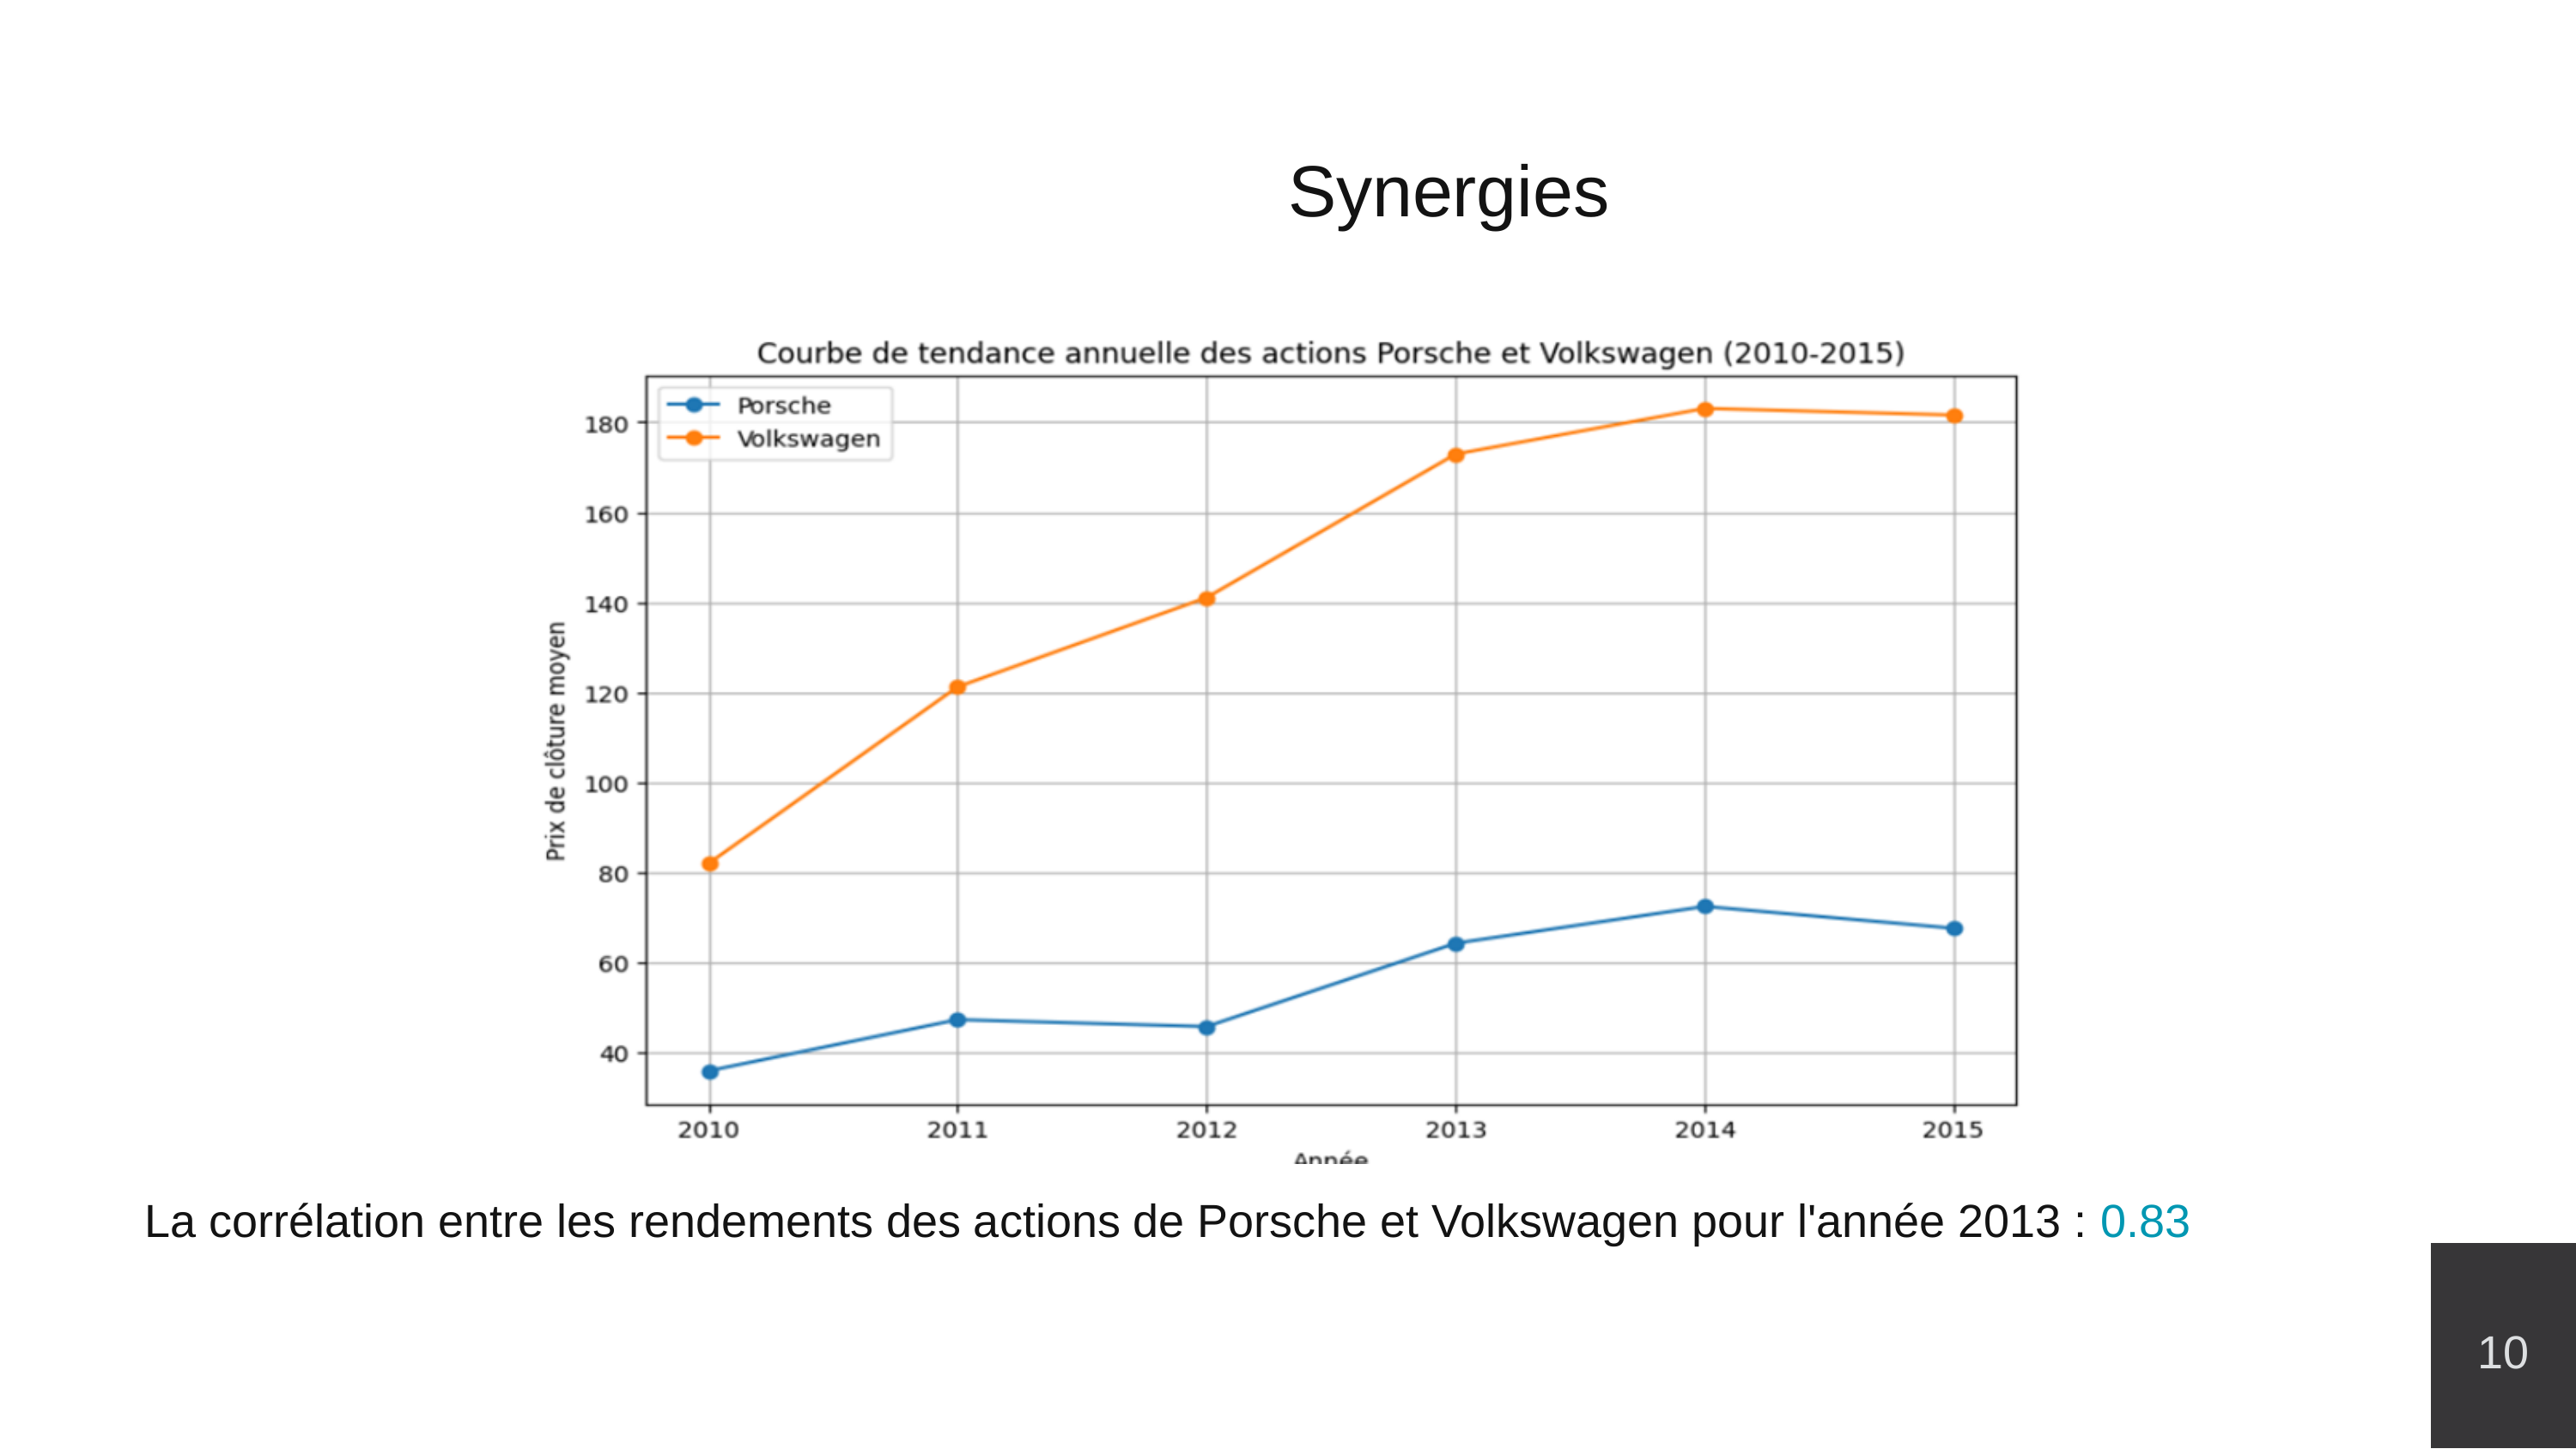

Synergies

La corrélation entre les rendements des actions de Porsche et Volkswagen pour l'année 2013 : 0.83

10